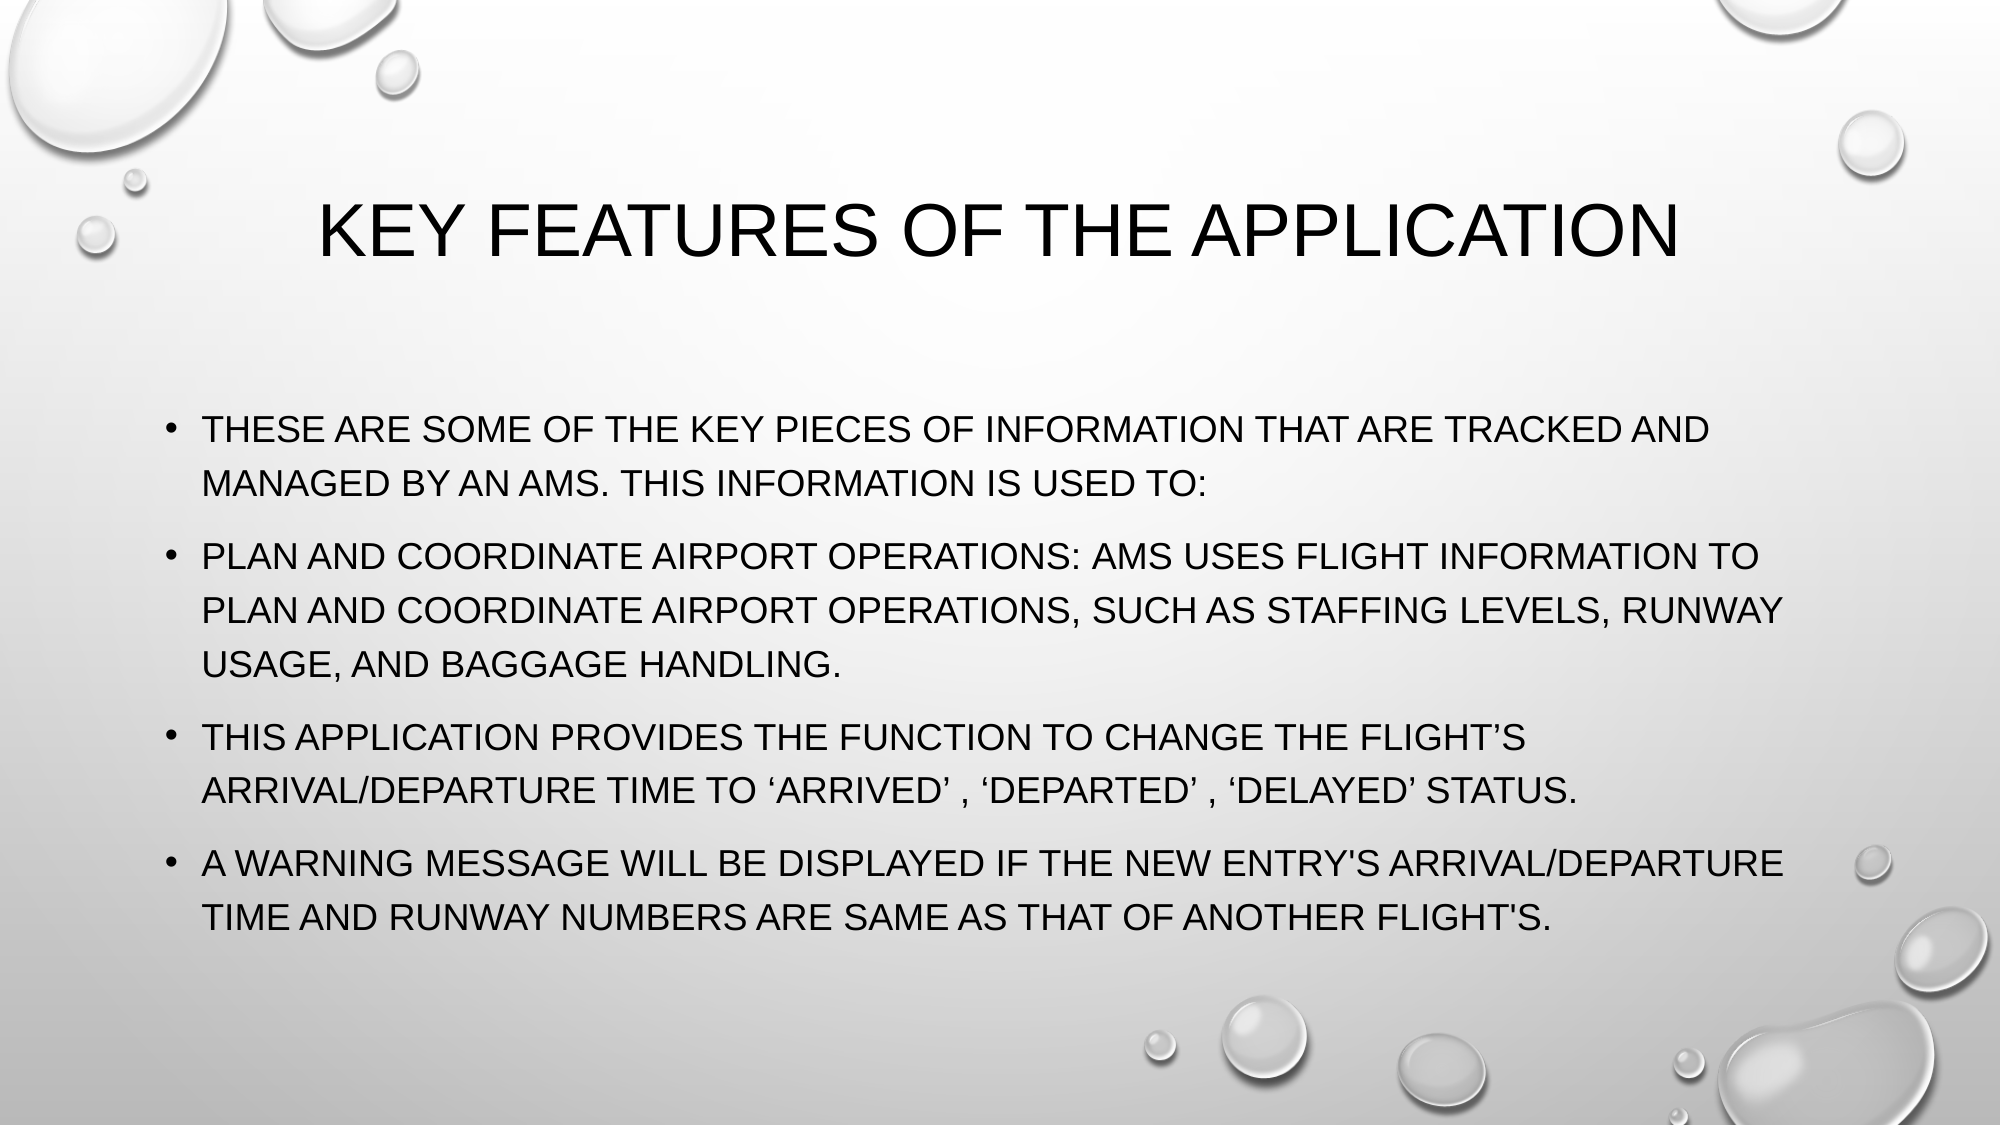

# Key features of the application
These are some of the key pieces of information that are tracked and managed by an AMS. This information is used to:
Plan and coordinate airport operations: AMS uses flight information to plan and coordinate airport operations, such as staffing levels, runway usage, and baggage handling.
This application provides the function to change the flight’s arrival/departure time to ‘arrived’ , ‘departed’ , ‘delayed’ status.
a warning message will be displayed if the new entry's arrival/departure time and runway numbers are same as that of another flight's.